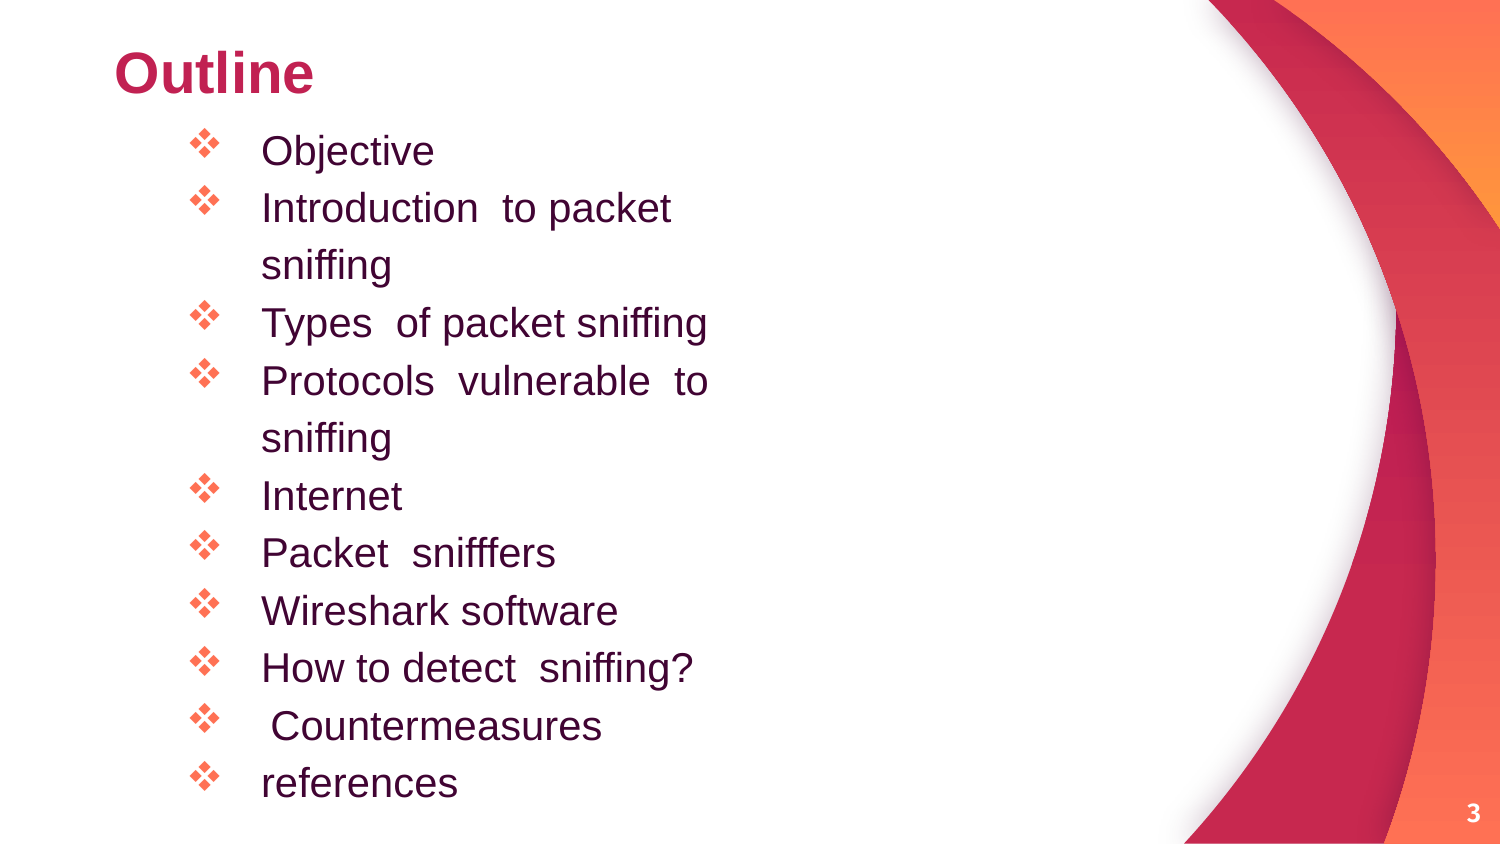

# Outline
Objective
Introduction  to packet  sniffing
Types  of packet sniffing
Protocols  vulnerable  to  sniffing
Internet
Packet  snifffers
Wireshark software
How to detect  sniffing?
Countermeasures
references

3